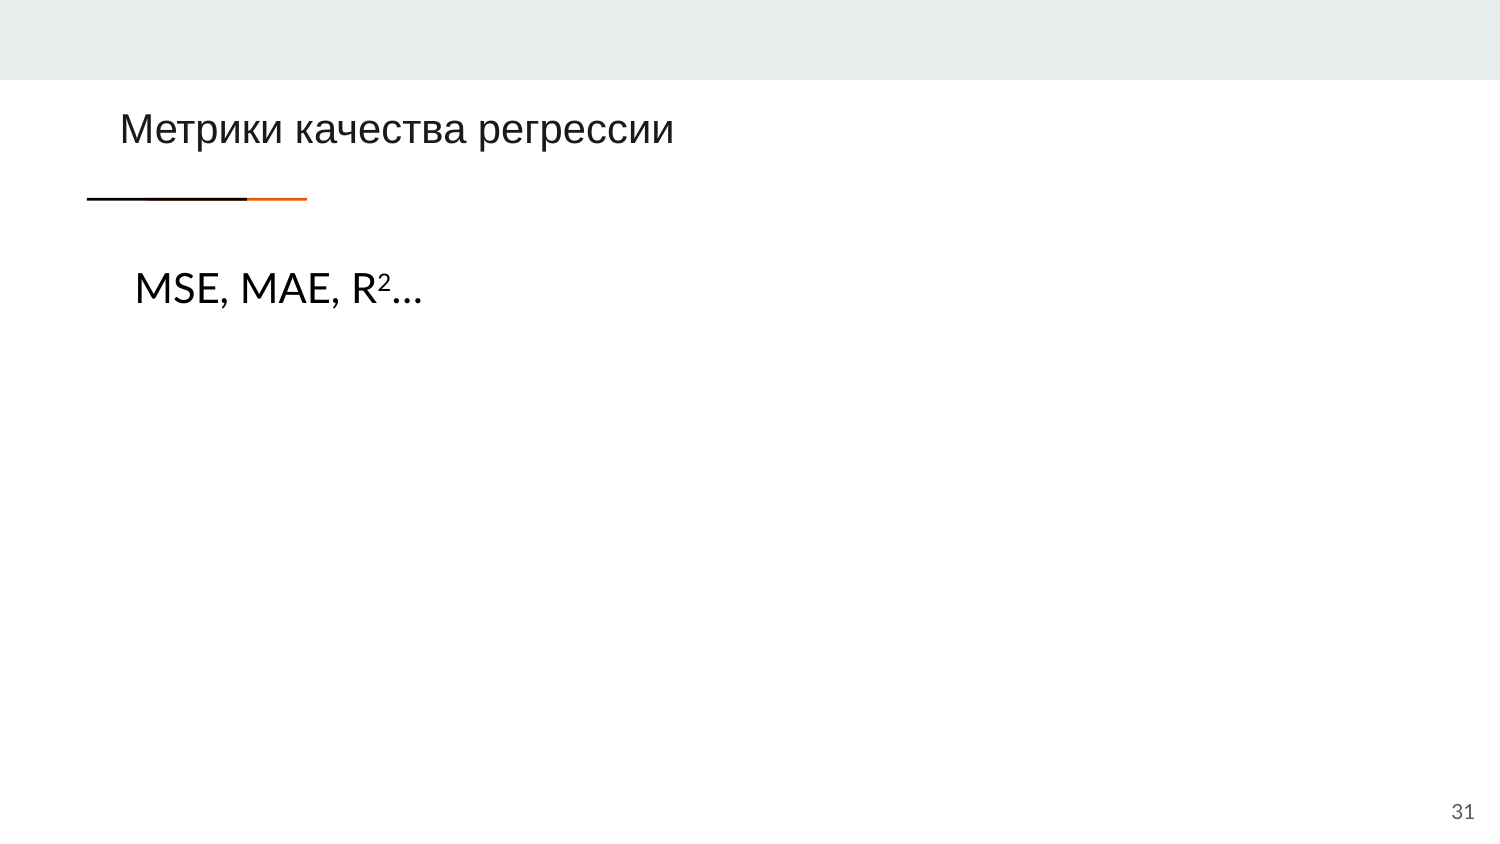

# Метрики качества регрессии
MSE, MAE, R2…
31